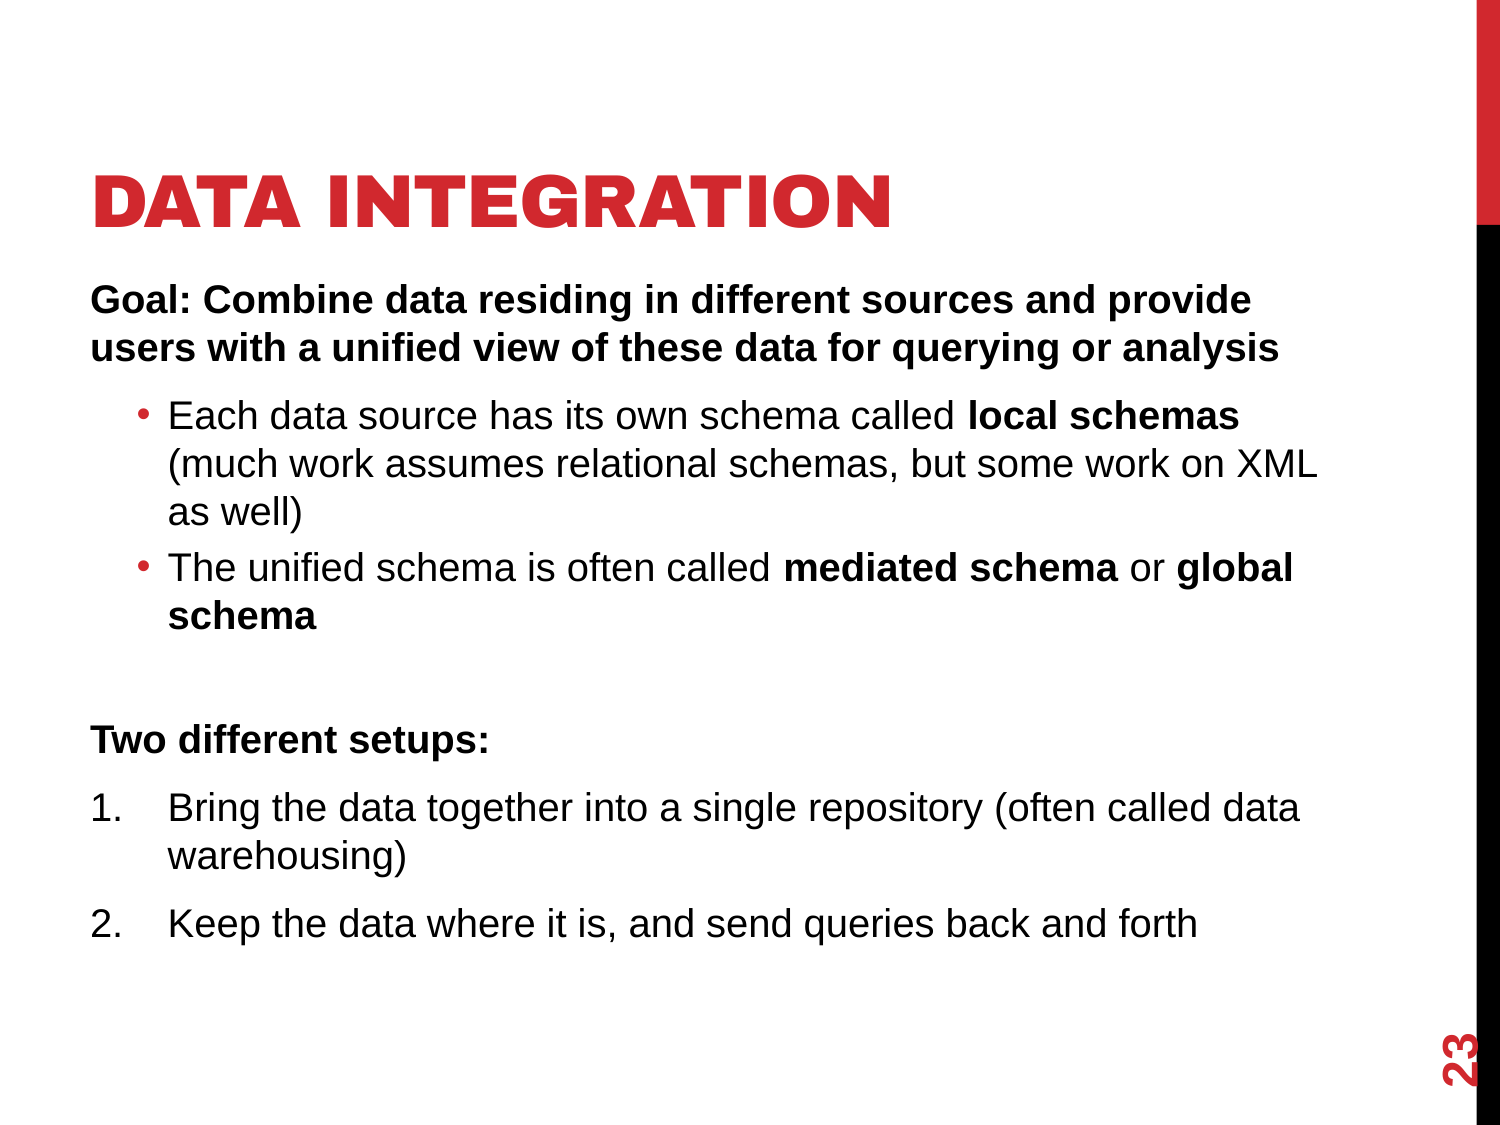

# Data Integration
Goal: Combine data residing in different sources and provide users with a unified view of these data for querying or analysis
Each data source has its own schema called local schemas (much work assumes relational schemas, but some work on XML as well)
The unified schema is often called mediated schema or global schema

Two different setups:
Bring the data together into a single repository (often called data warehousing)
Keep the data where it is, and send queries back and forth
23